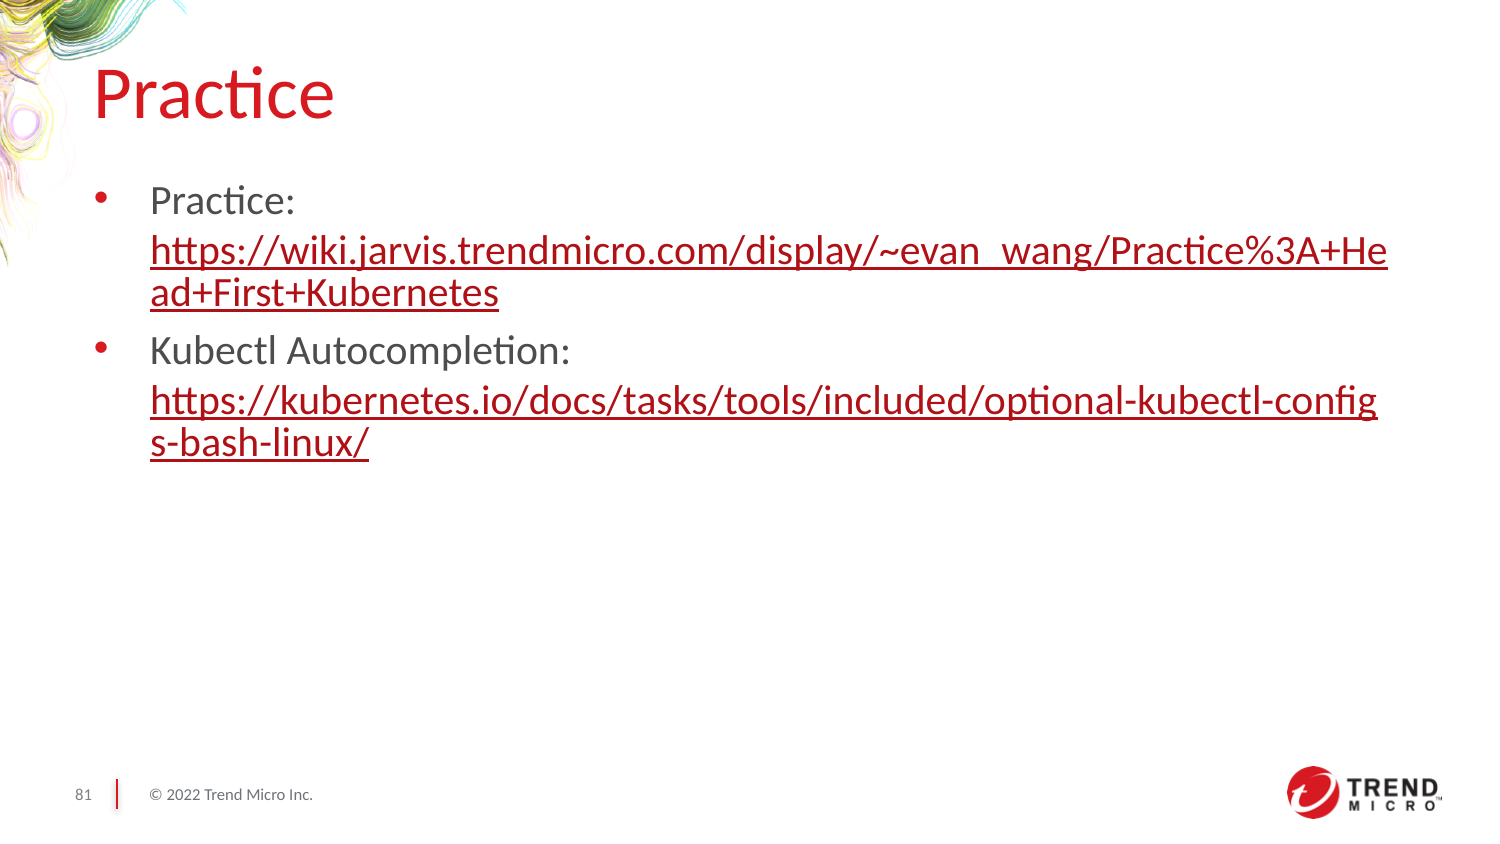

# Practice
Practice: https://wiki.jarvis.trendmicro.com/display/~evan_wang/Practice%3A+Head+First+Kubernetes
Kubectl Autocompletion: https://kubernetes.io/docs/tasks/tools/included/optional-kubectl-configs-bash-linux/